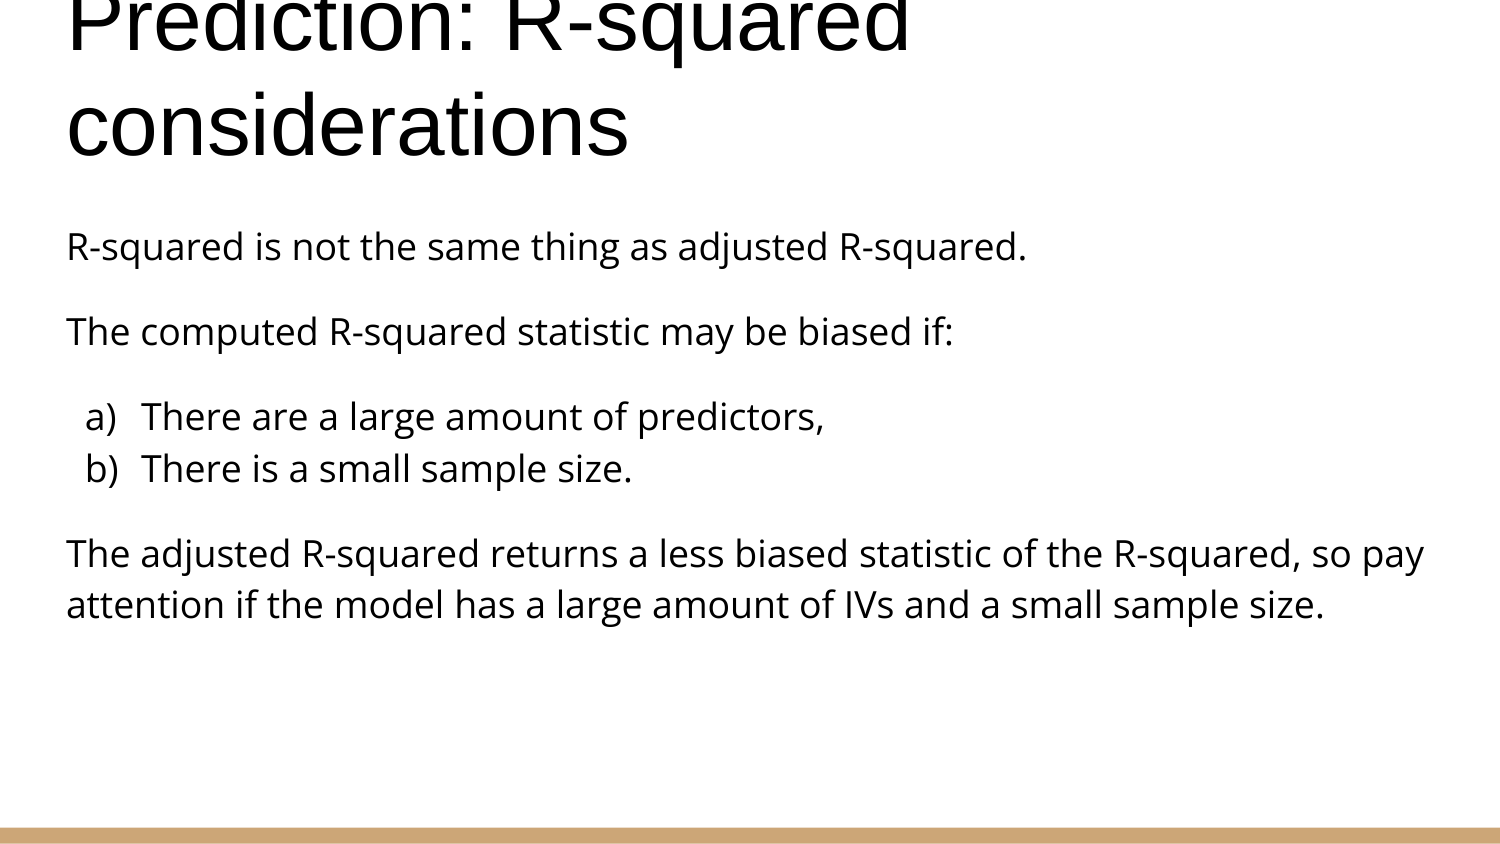

# Prediction: R-squared considerations
R-squared is not the same thing as adjusted R-squared.
The computed R-squared statistic may be biased if:
There are a large amount of predictors,
There is a small sample size.
The adjusted R-squared returns a less biased statistic of the R-squared, so pay attention if the model has a large amount of IVs and a small sample size.